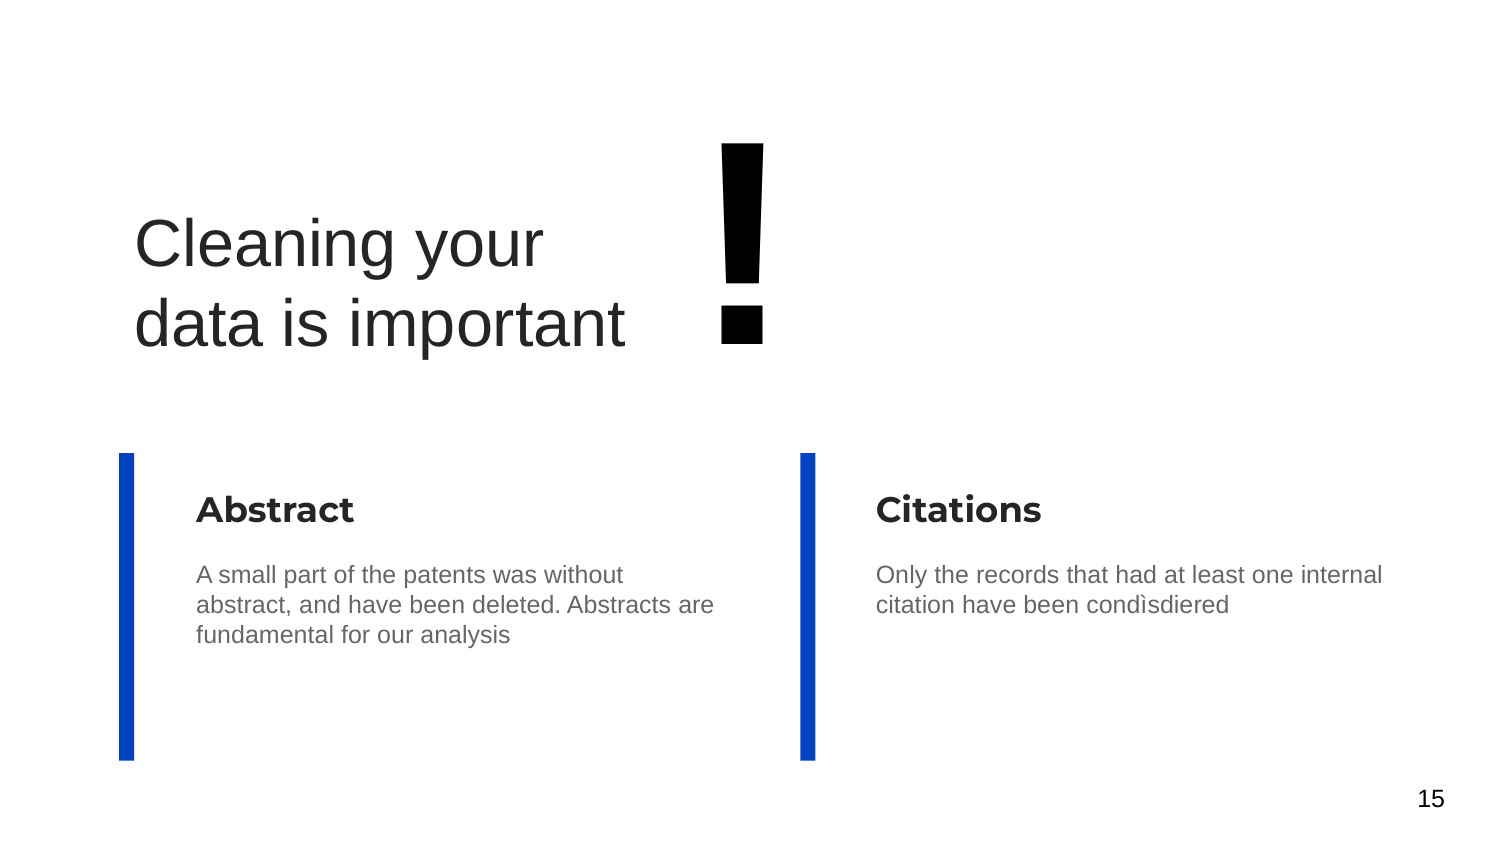

# Cleaning your data is important
!
Abstract
Citations
A small part of the patents was without abstract, and have been deleted. Abstracts are fundamental for our analysis
Only the records that had at least one internal citation have been condìsdiered
15